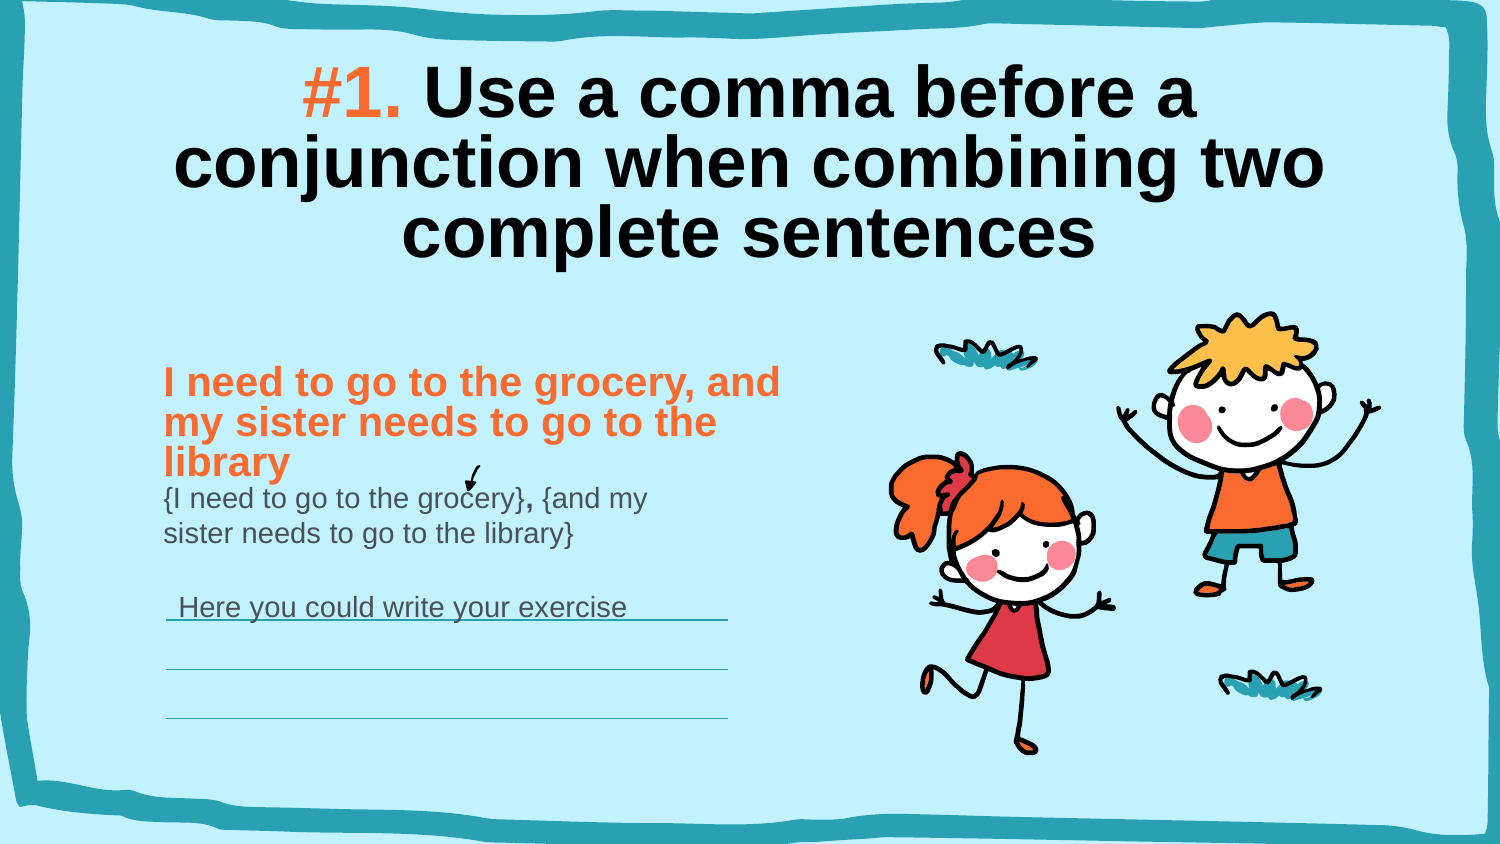

# #1. Use a comma before a conjunction when combining two complete sentences

I need to go to the grocery, and my sister needs to go to the library

{I need to go to the grocery}, {and my sister needs to go to the library}

Here you could write your exercise